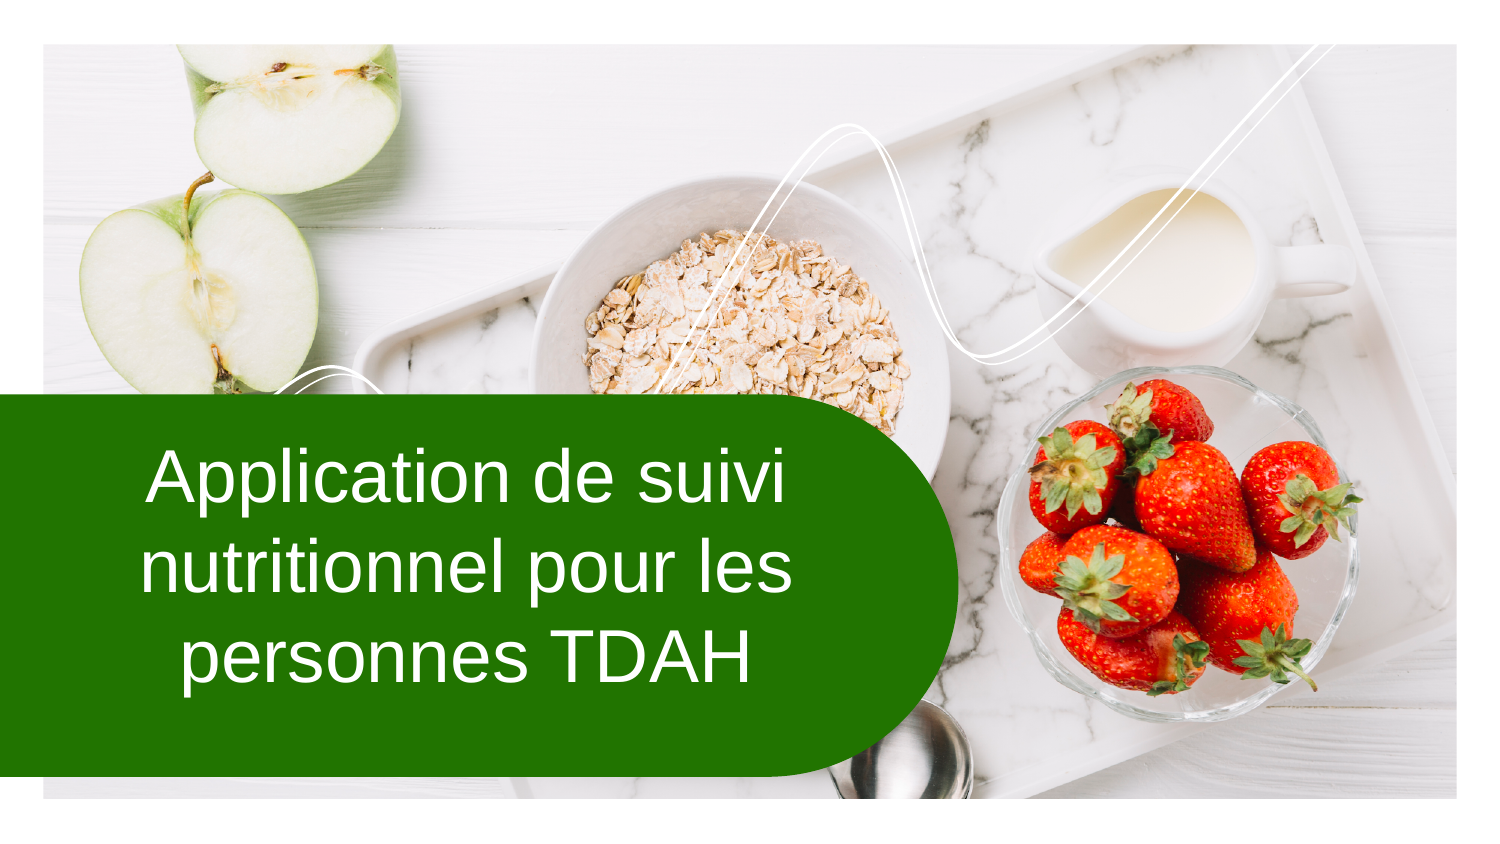

# Application de suivi nutritionnel pour les personnes TDAH